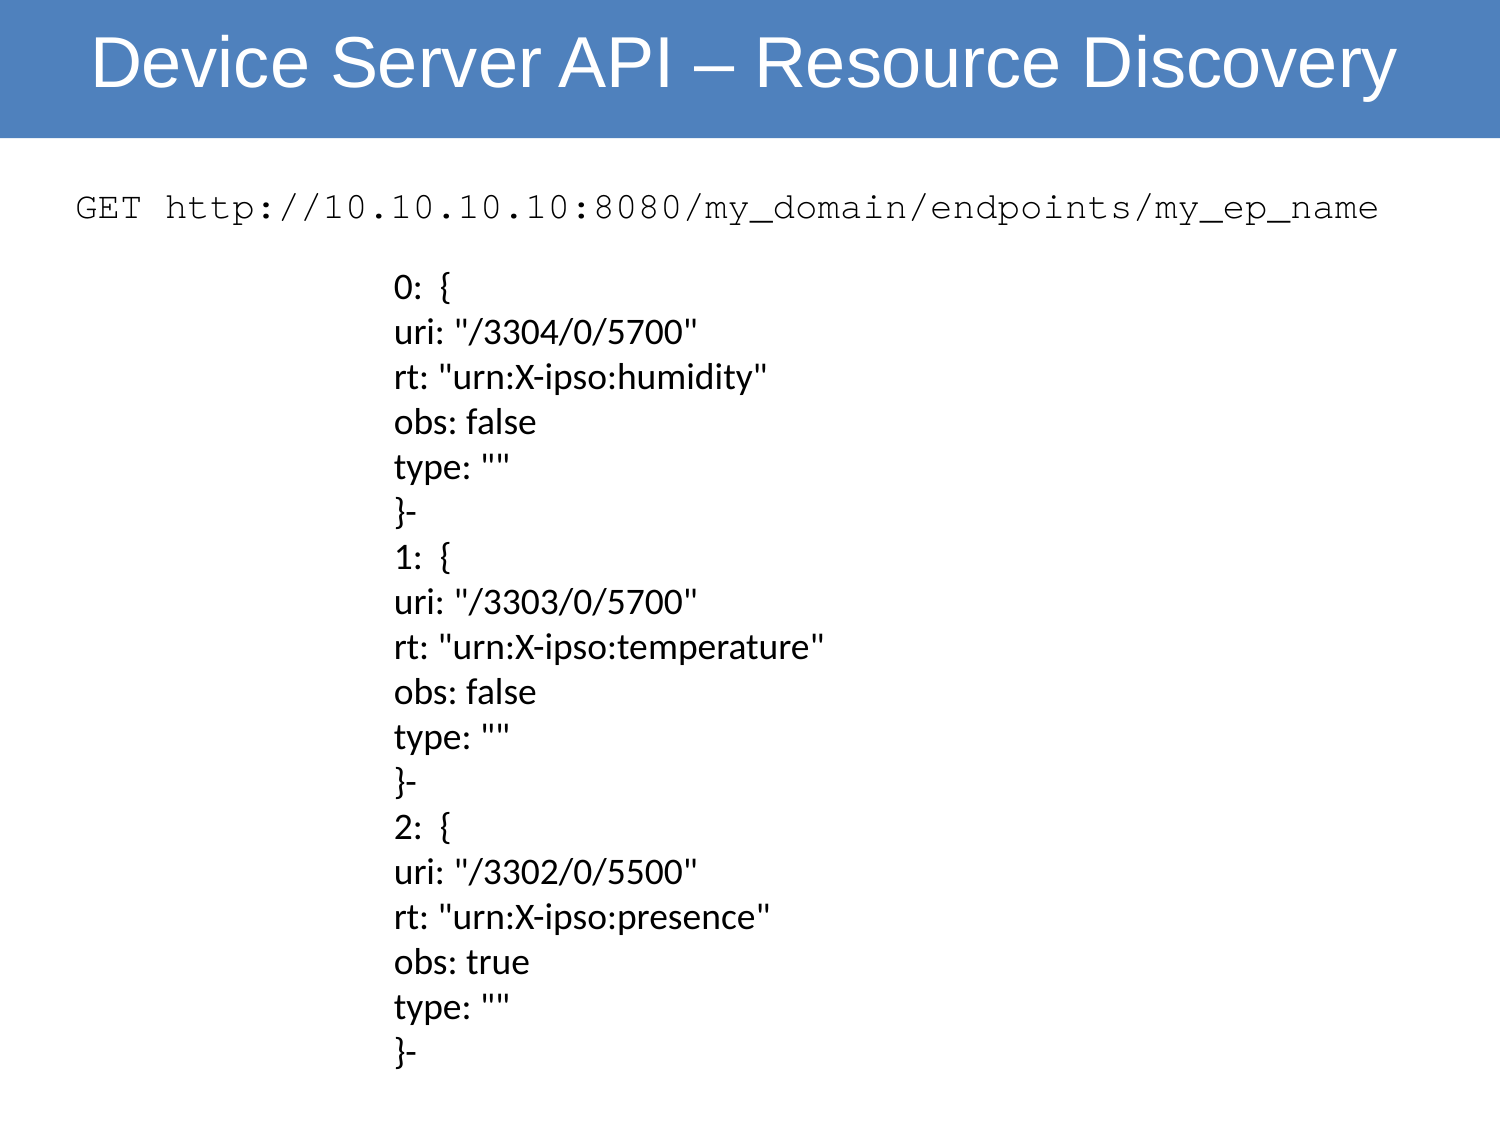

# Device Server API – Resource Discovery

GET http://10.10.10.10:8080/my_domain/endpoints/my_ep_name
0:  {
uri: "/3304/0/5700"
rt: "urn:X-ipso:humidity"
obs: false
type: ""
}-
1:  {
uri: "/3303/0/5700"
rt: "urn:X-ipso:temperature"
obs: false
type: ""
}-
2:  {
uri: "/3302/0/5500"
rt: "urn:X-ipso:presence"
obs: true
type: ""
}-